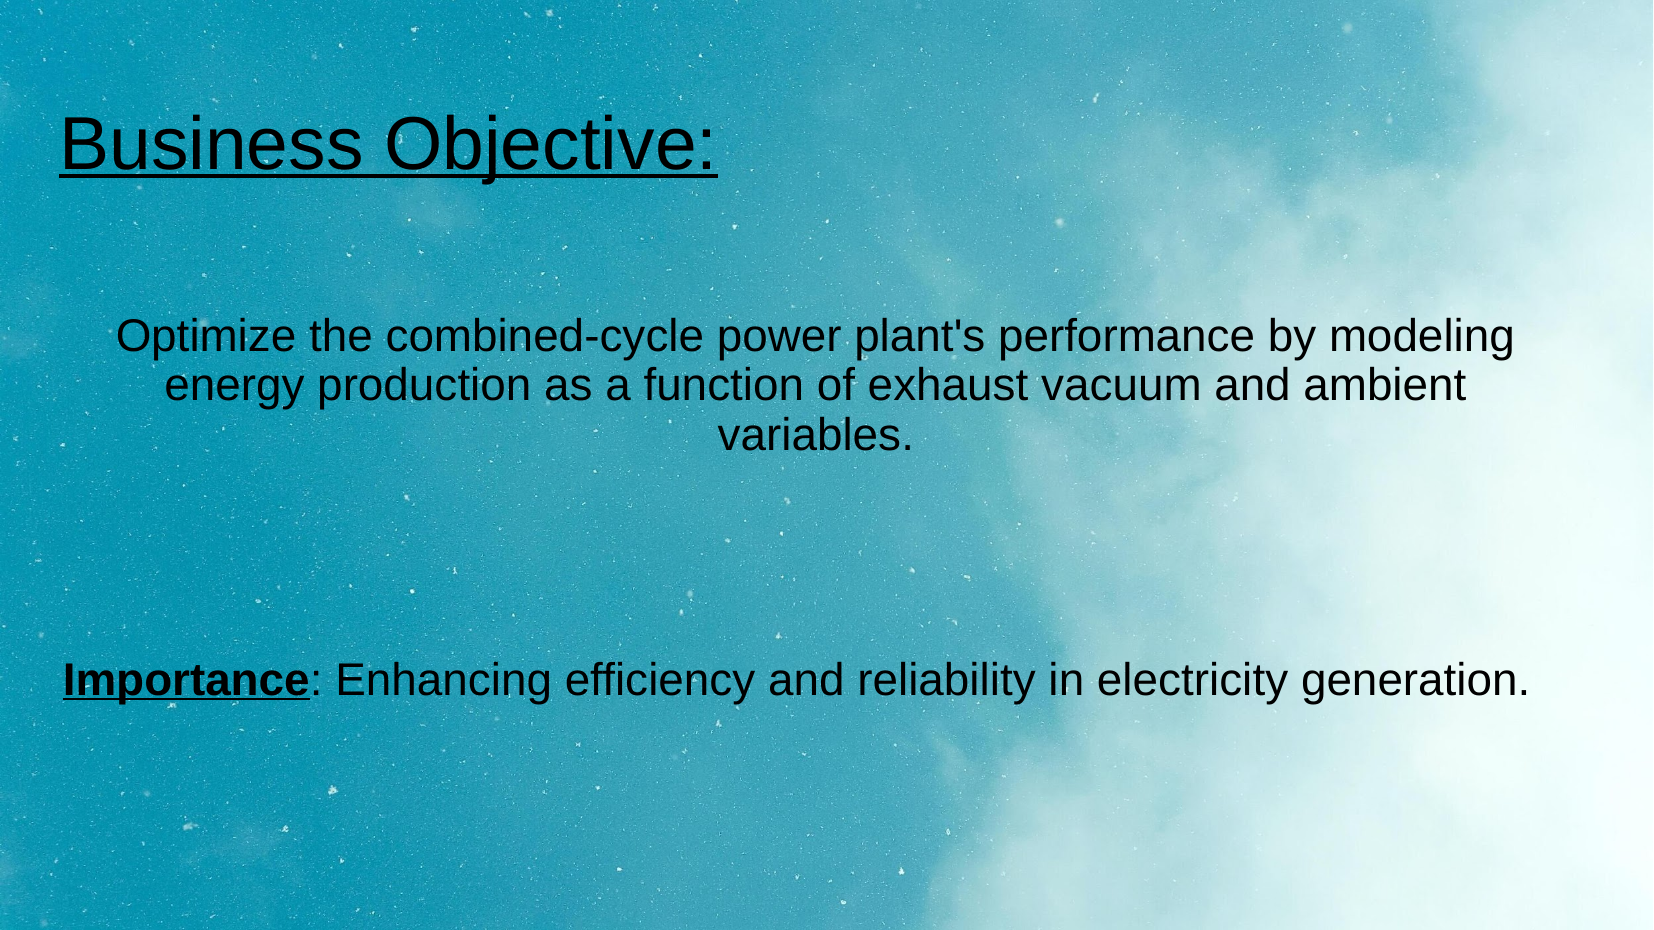

Business Objective:
Optimize the combined-cycle power plant's performance by modeling energy production as a function of exhaust vacuum and ambient variables.
Importance: Enhancing efficiency and reliability in electricity generation.